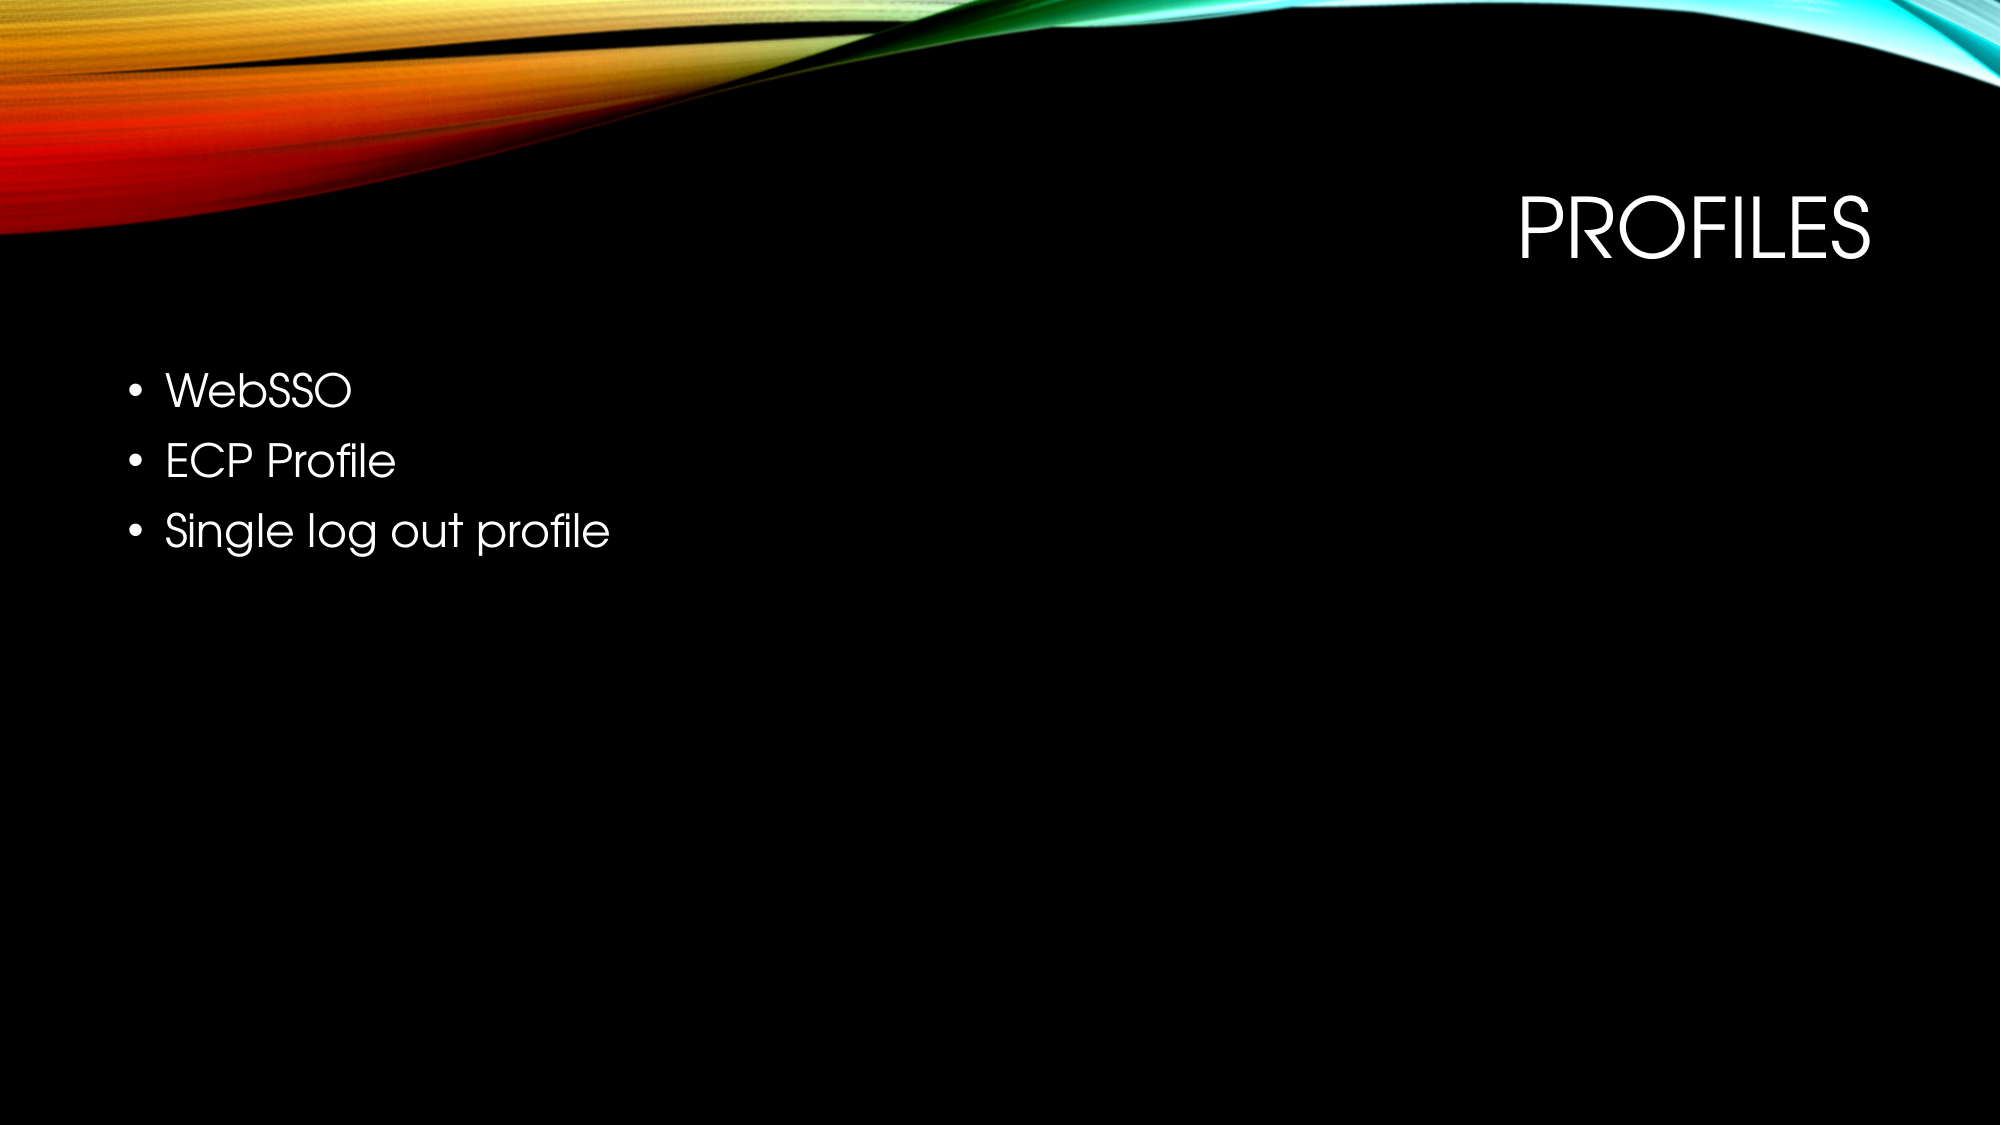

# Profiles
WebSSO
ECP Profile
Single log out profile